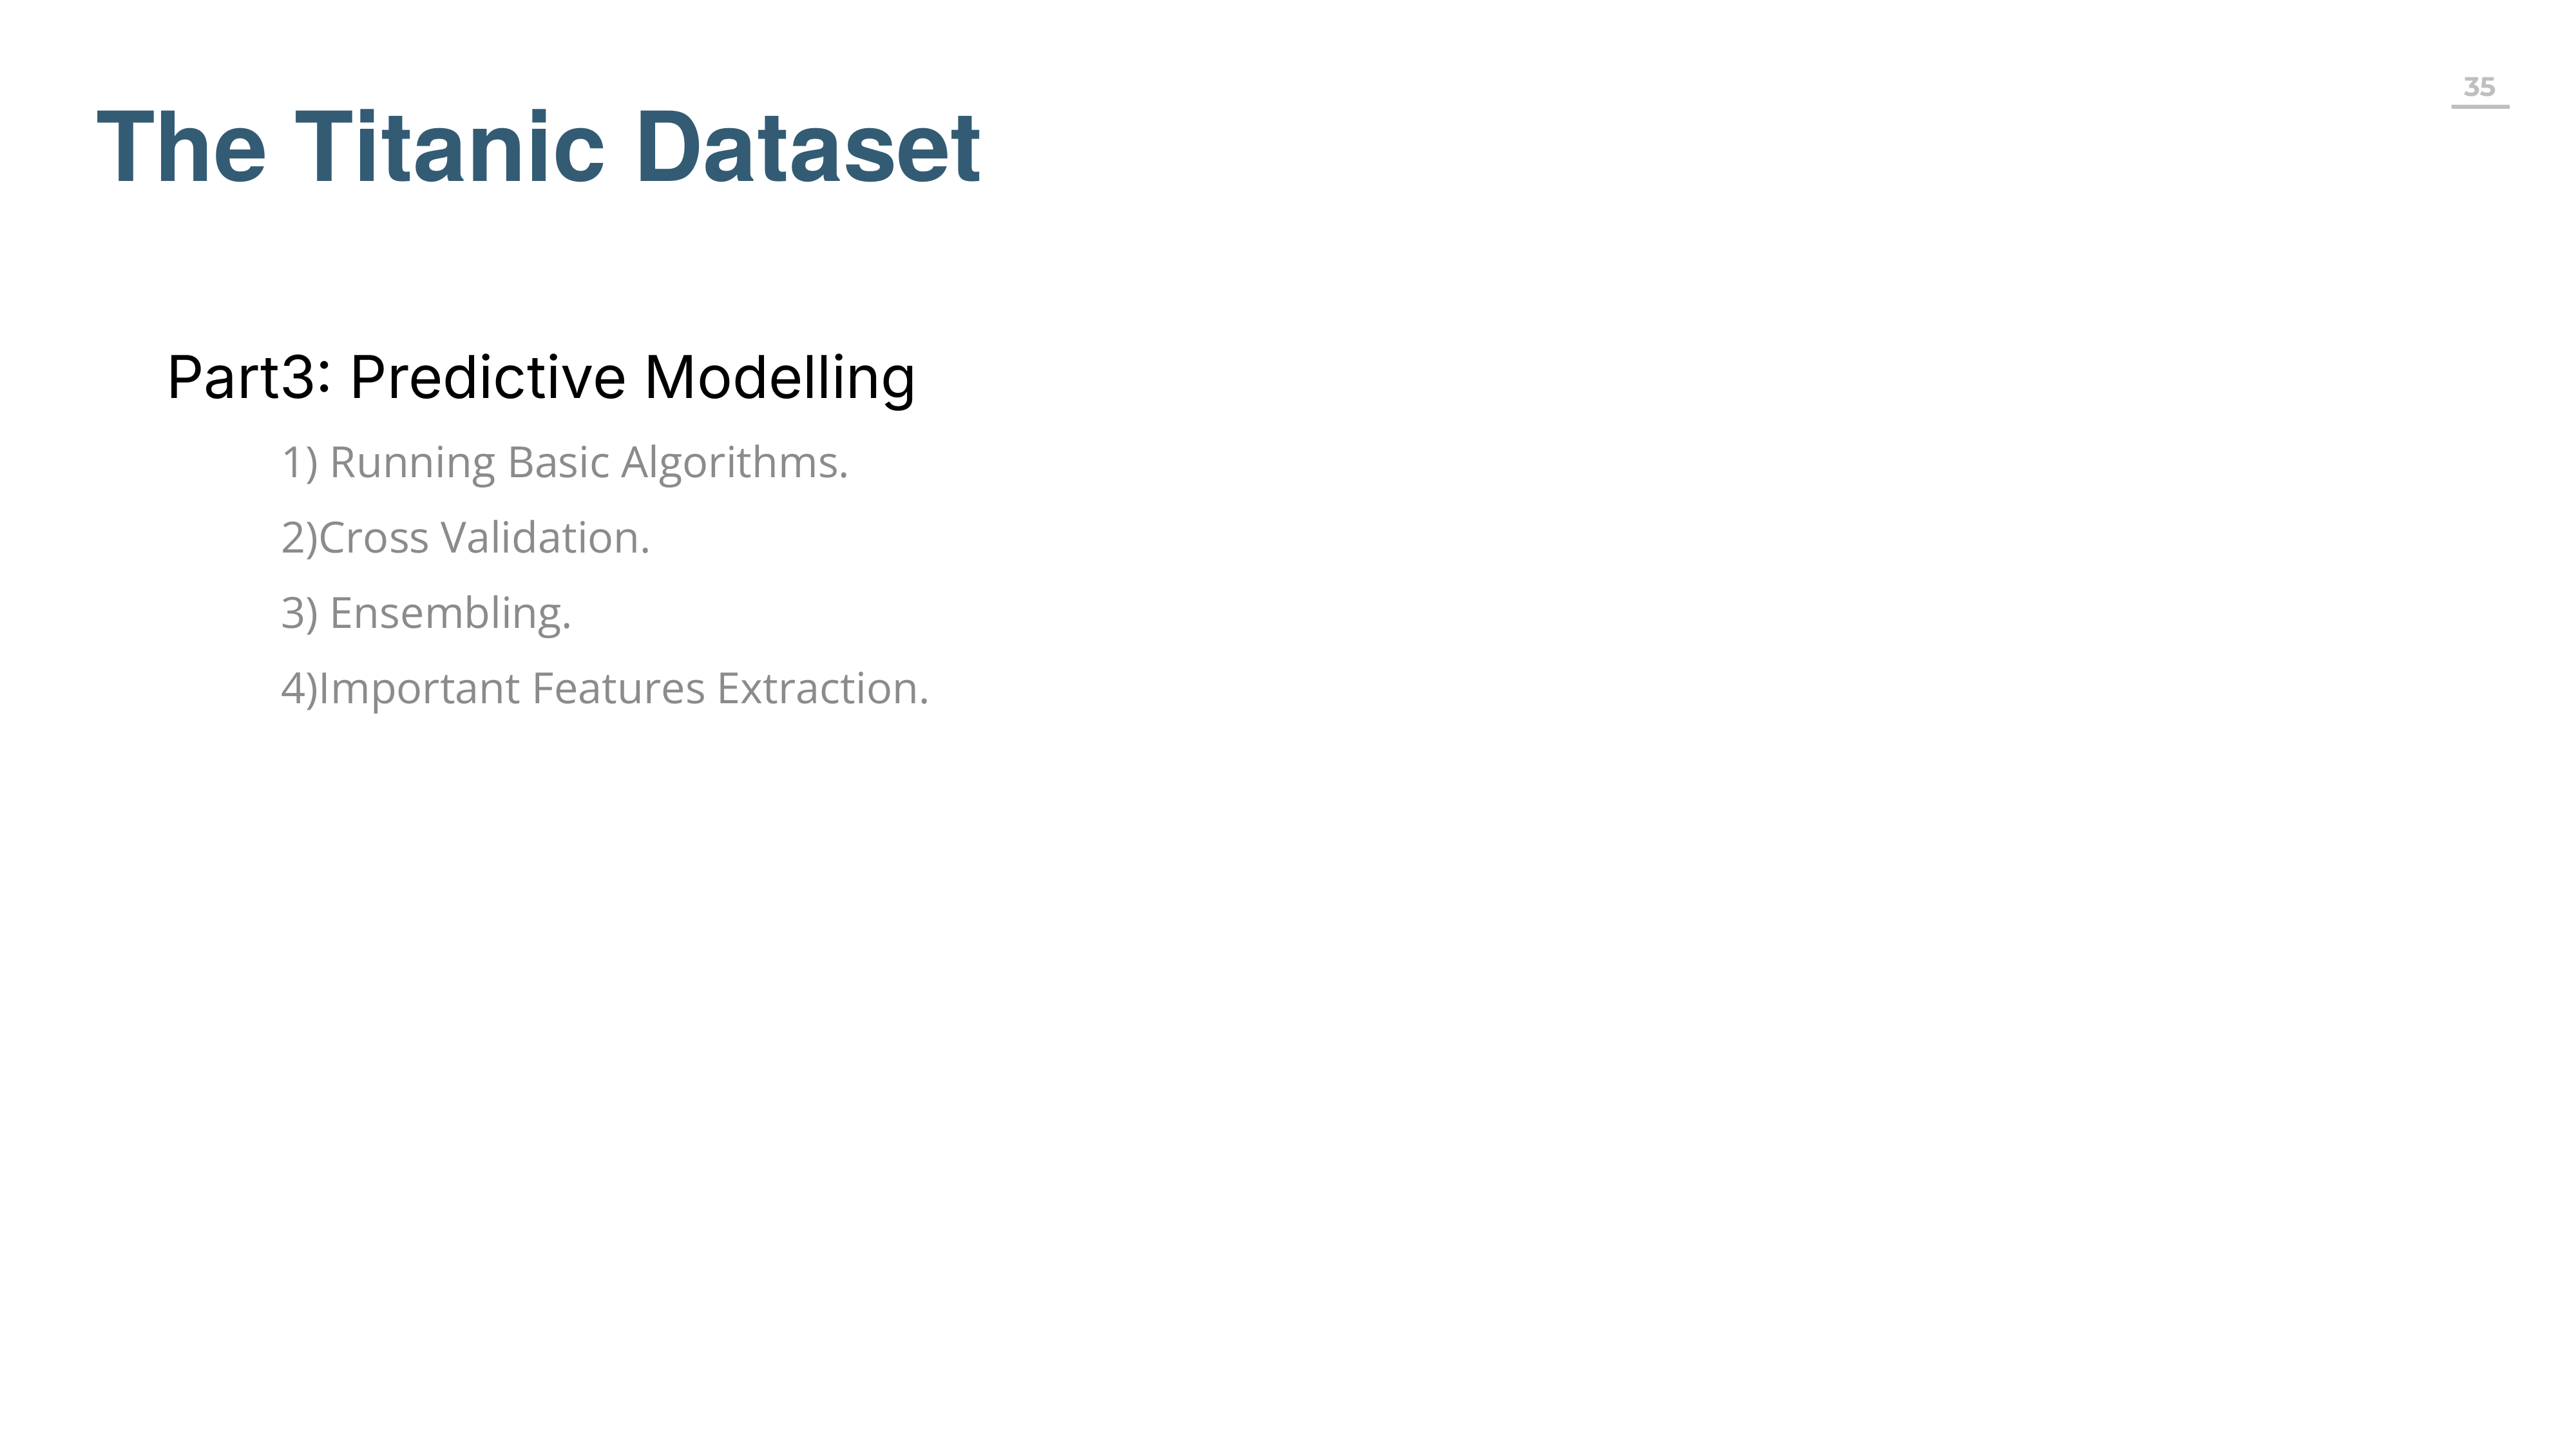

The Titanic Dataset
Part3: Predictive Modelling
1) Running Basic Algorithms.
2)Cross Validation.
3) Ensembling.
4)Important Features Extraction.